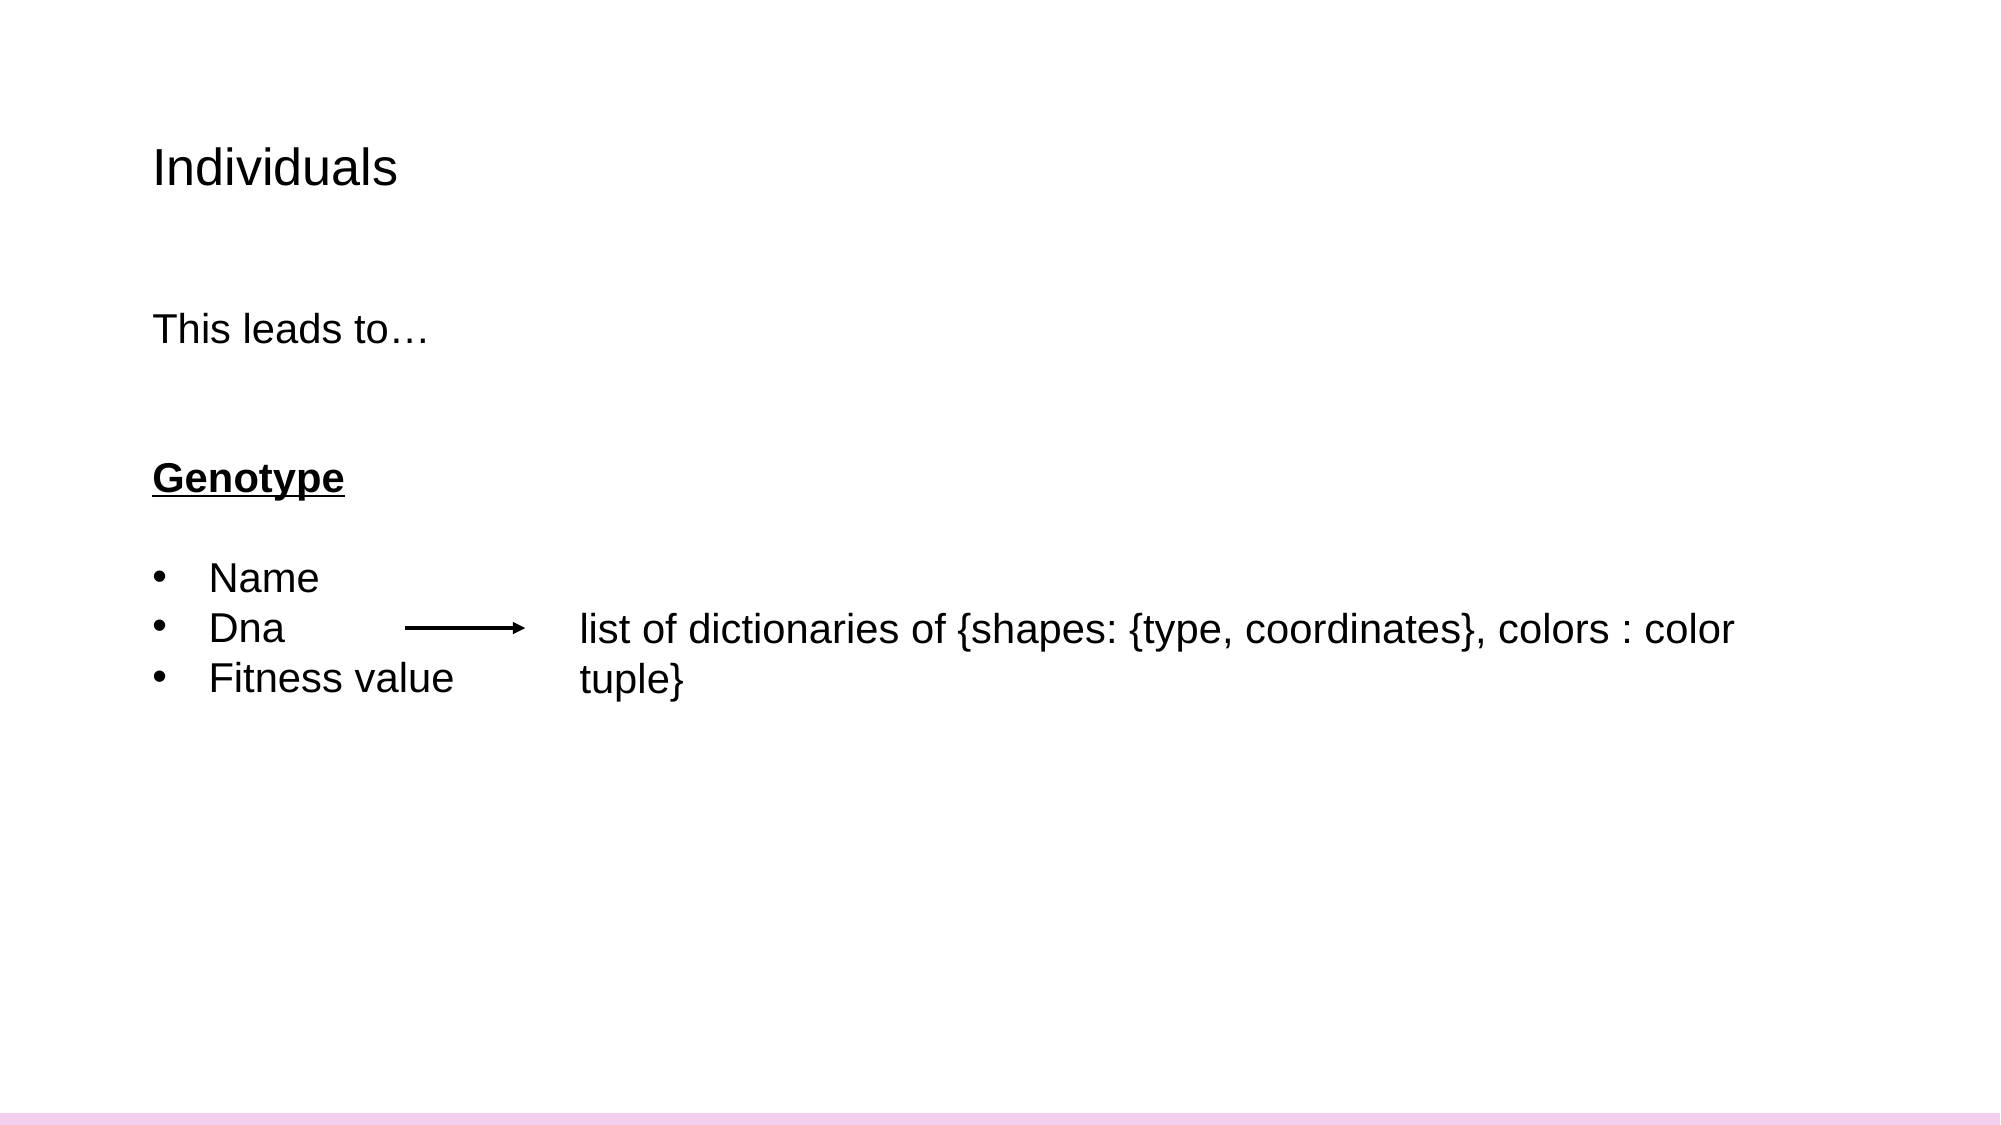

# Individuals
This leads to…
Genotype

Name
Dna
Fitness value
list of dictionaries of {shapes: {type, coordinates}, colors : color tuple}